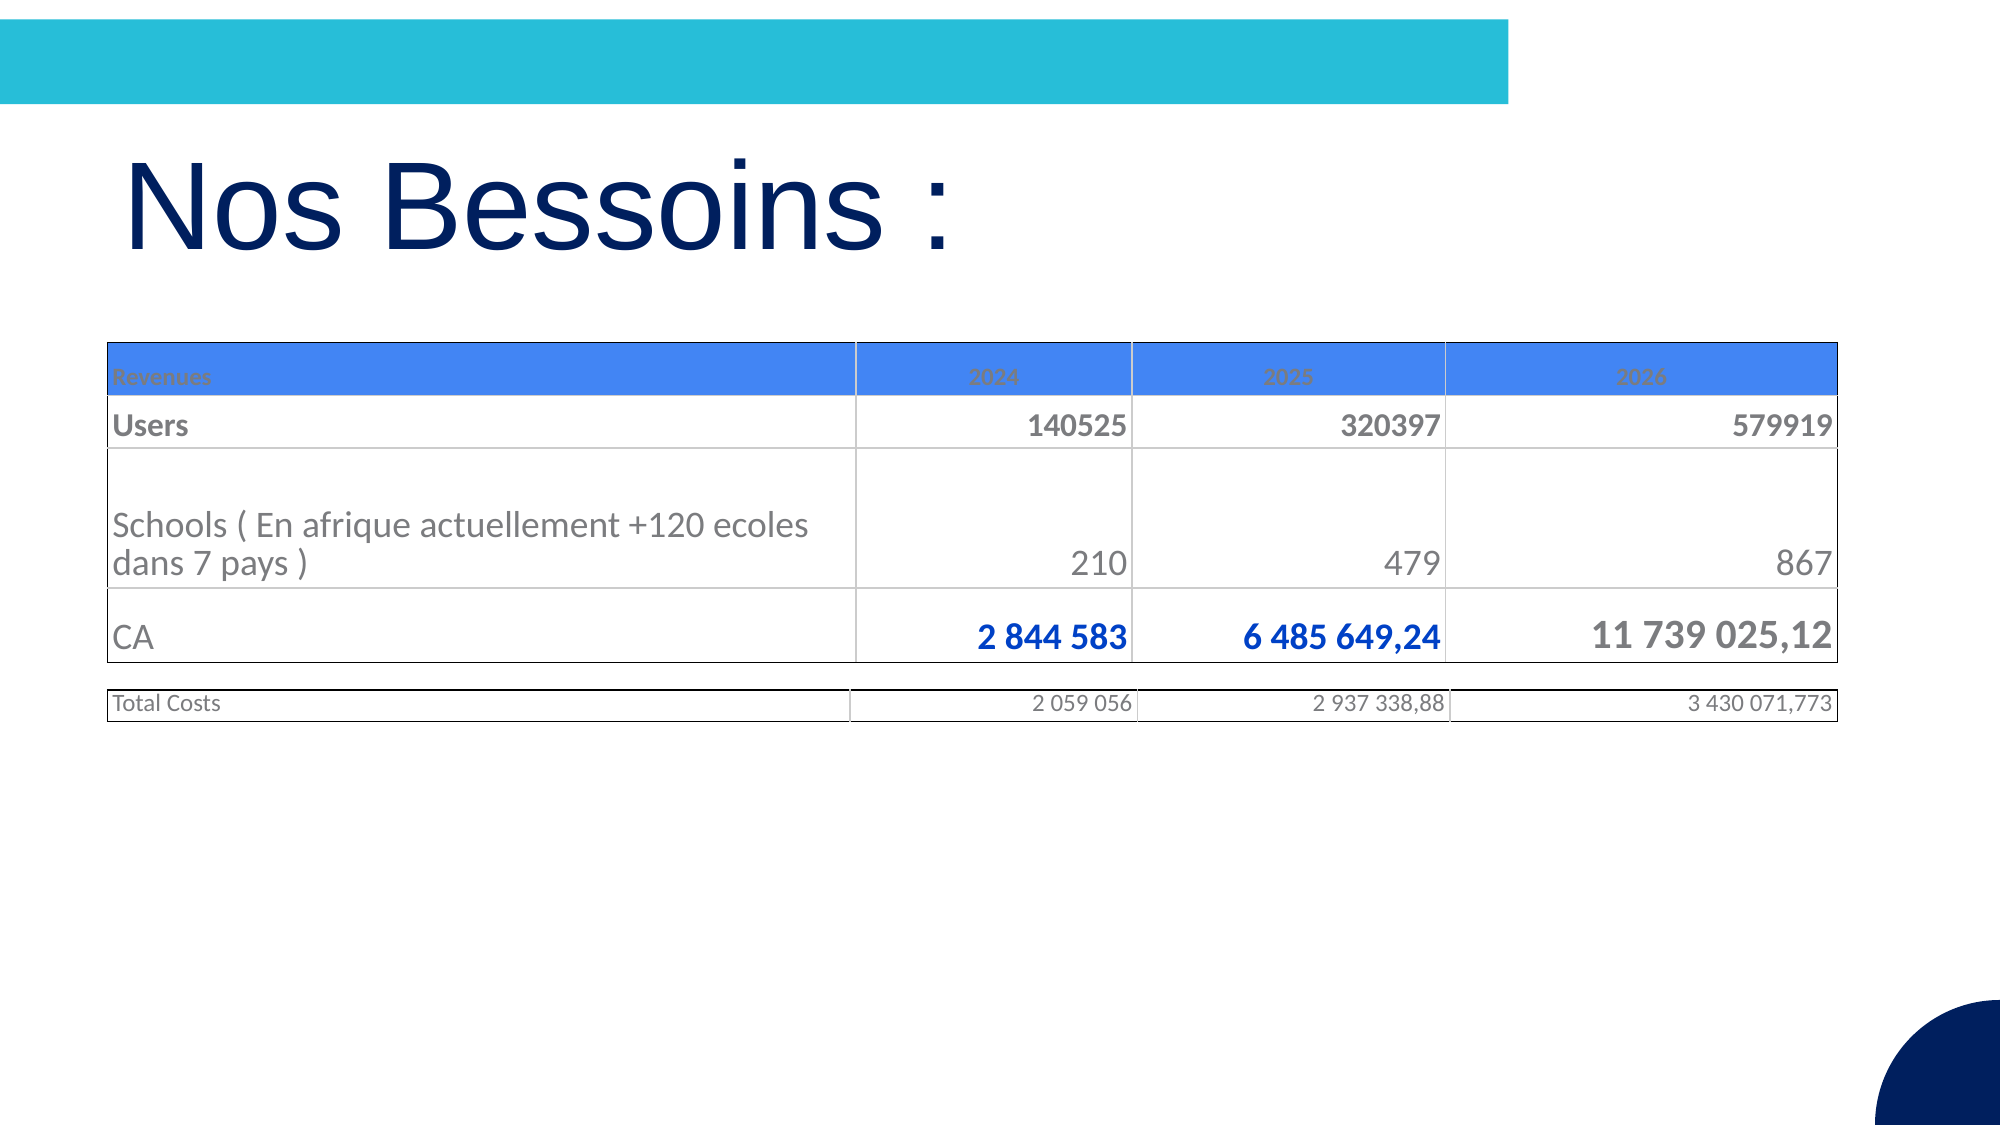

# Nos Bessoins :
| Revenues | 2024 | 2025 | 2026 |
| --- | --- | --- | --- |
| Users | 140525 | 320397 | 579919 |
| Schools ( En afrique actuellement +120 ecoles dans 7 pays ) | 210 | 479 | 867 |
| CA | 2 844 583 | 6 485 649,24 | 11 739 025,12 |
| Total Costs | 2 059 056 | 2 937 338,88 | 3 430 071,773 |
| --- | --- | --- | --- |